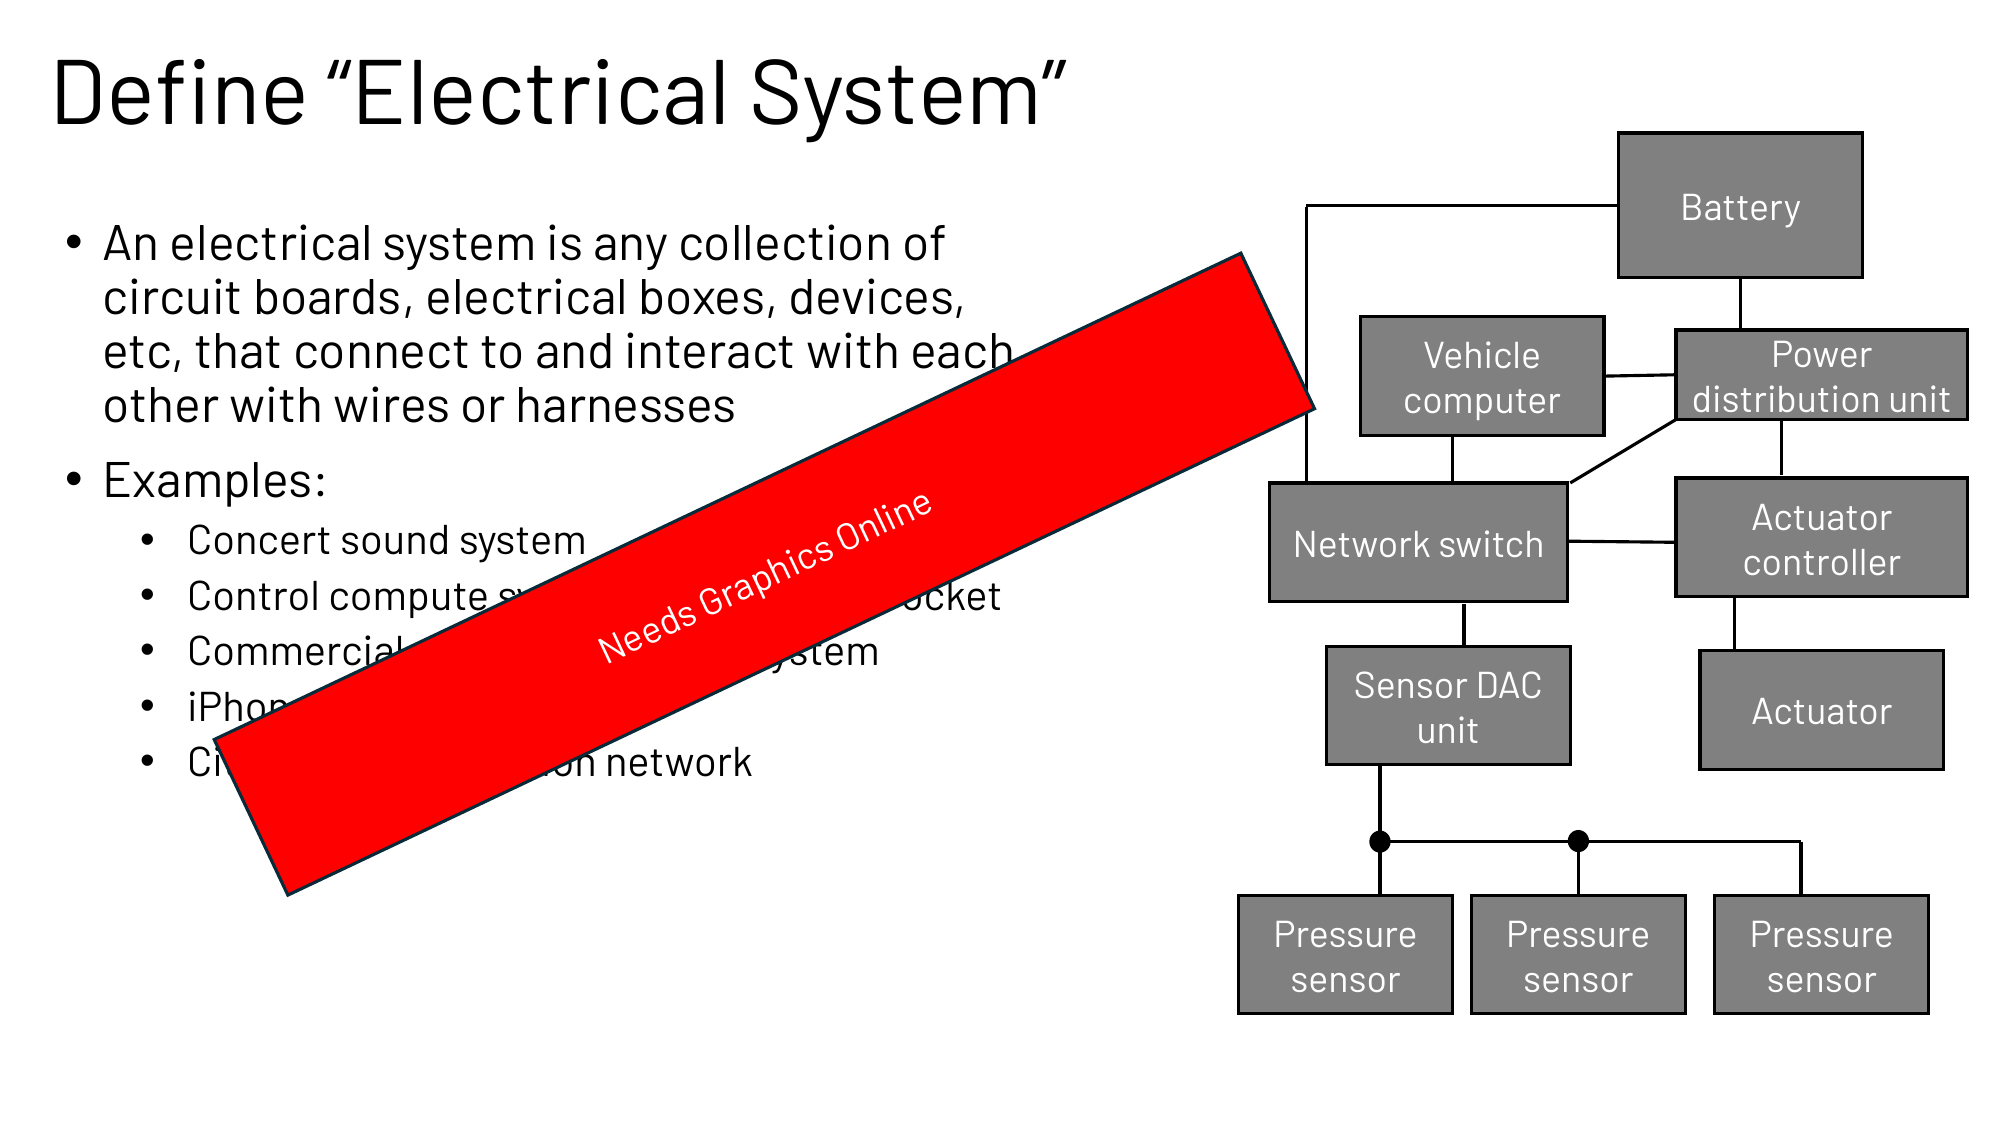

# Define “Electrical System”
Battery
An electrical system is any collection of circuit boards, electrical boxes, devices, etc, that connect to and interact with each other with wires or harnesses
Examples:
Concert sound system
Control compute system for plane, car, rocket
Commercial power distribution system
iPhone
City power distribution network
Vehicle computer
Power distribution unit
Actuator controller
Network switch
Needs Graphics Online
Sensor DAC unit
Actuator

Pressure sensor
Pressure sensor
Pressure sensor